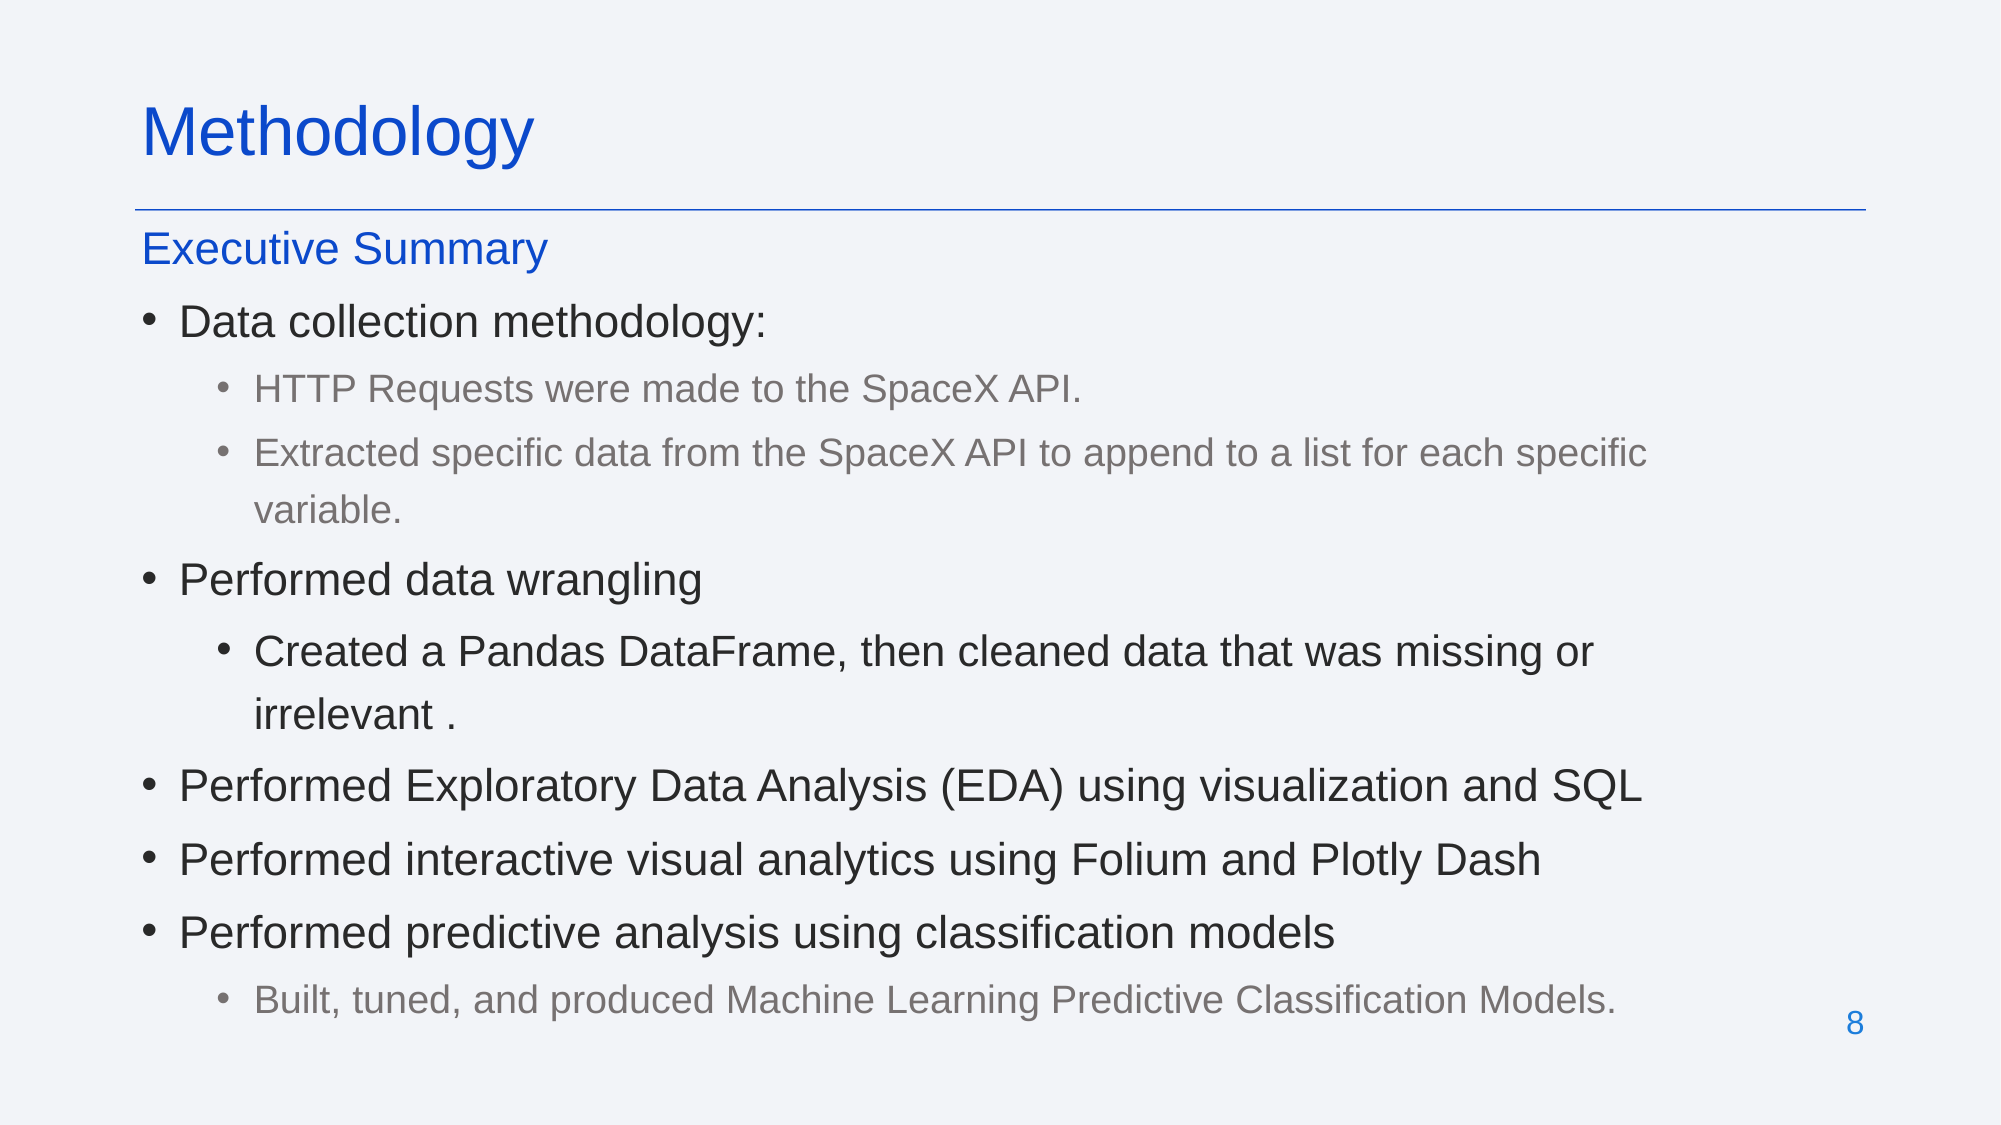

Methodology
Executive Summary
Data collection methodology:
HTTP Requests were made to the SpaceX API.
Extracted specific data from the SpaceX API to append to a list for each specific variable.
Performed data wrangling
Created a Pandas DataFrame, then cleaned data that was missing or irrelevant .
Performed Exploratory Data Analysis (EDA) using visualization and SQL
Performed interactive visual analytics using Folium and Plotly Dash
Performed predictive analysis using classification models
Built, tuned, and produced Machine Learning Predictive Classification Models.

8